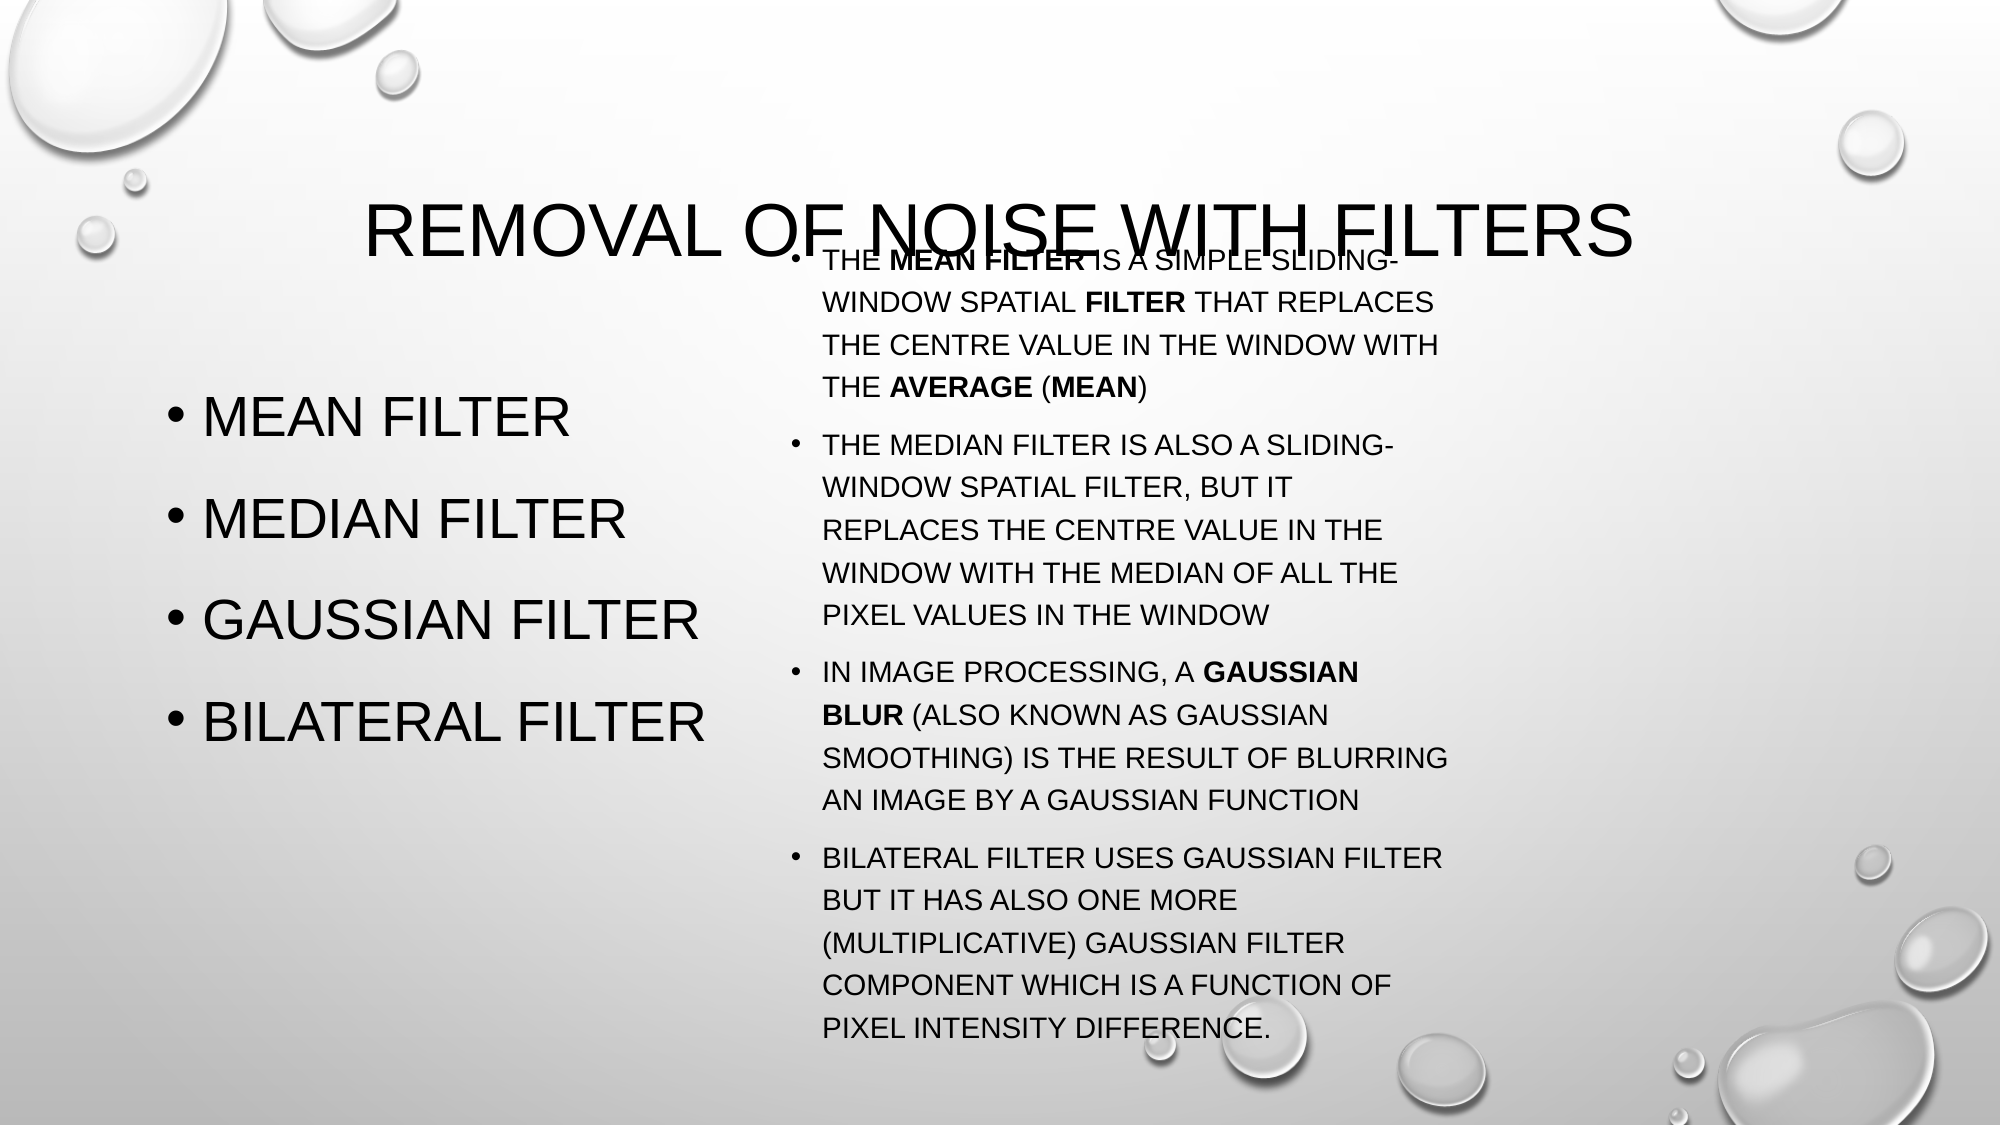

# Removal of noise with filters
The mean filter is a simple sliding-window spatial filter that replaces the centre value in the window with the average (mean)
The median filter is also a sliding-window spatial filter, but it replaces the centre value in the window with the median of all the pixel values in the window
In image processing, a Gaussian blur (also known as Gaussian smoothing) is the result of blurring an image by a Gaussian function
Bilateral Filter uses Gaussian Filter but it has also one more (multiplicative) Gaussian filter component which is a function of pixel intensity difference.

Mean Filter
Median Filter
Gaussian Filter
Bilateral Filter